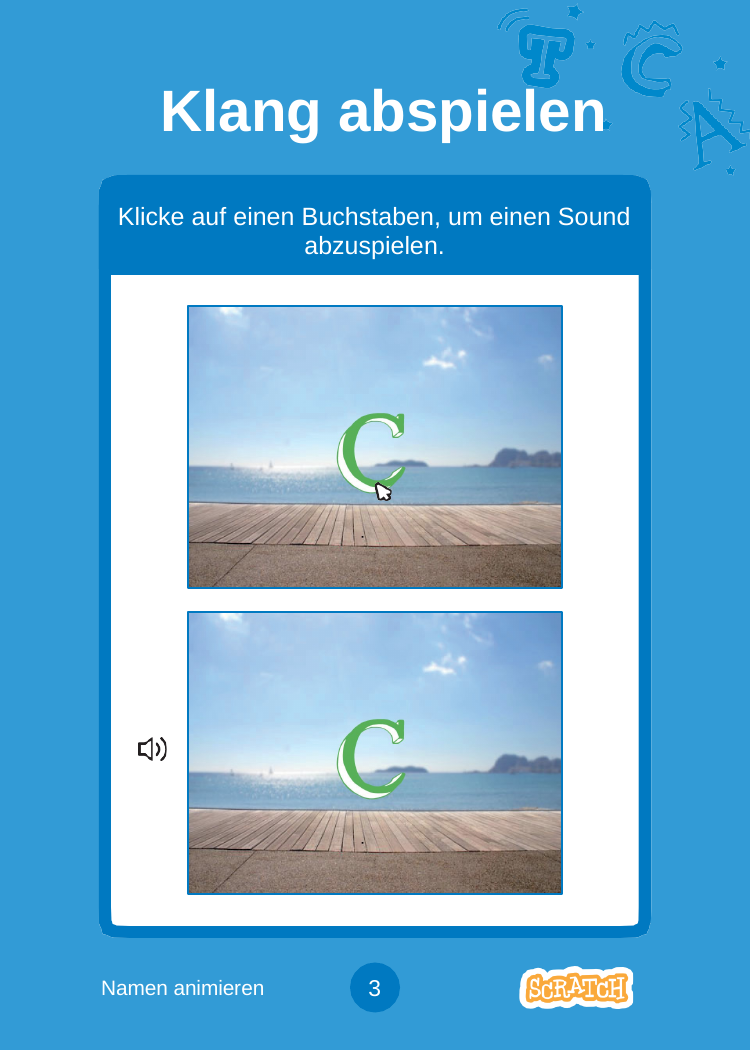

# Klang abspielen

Klicke auf einen Buchstaben, um einen Sound abzuspielen.

3

Namen animieren